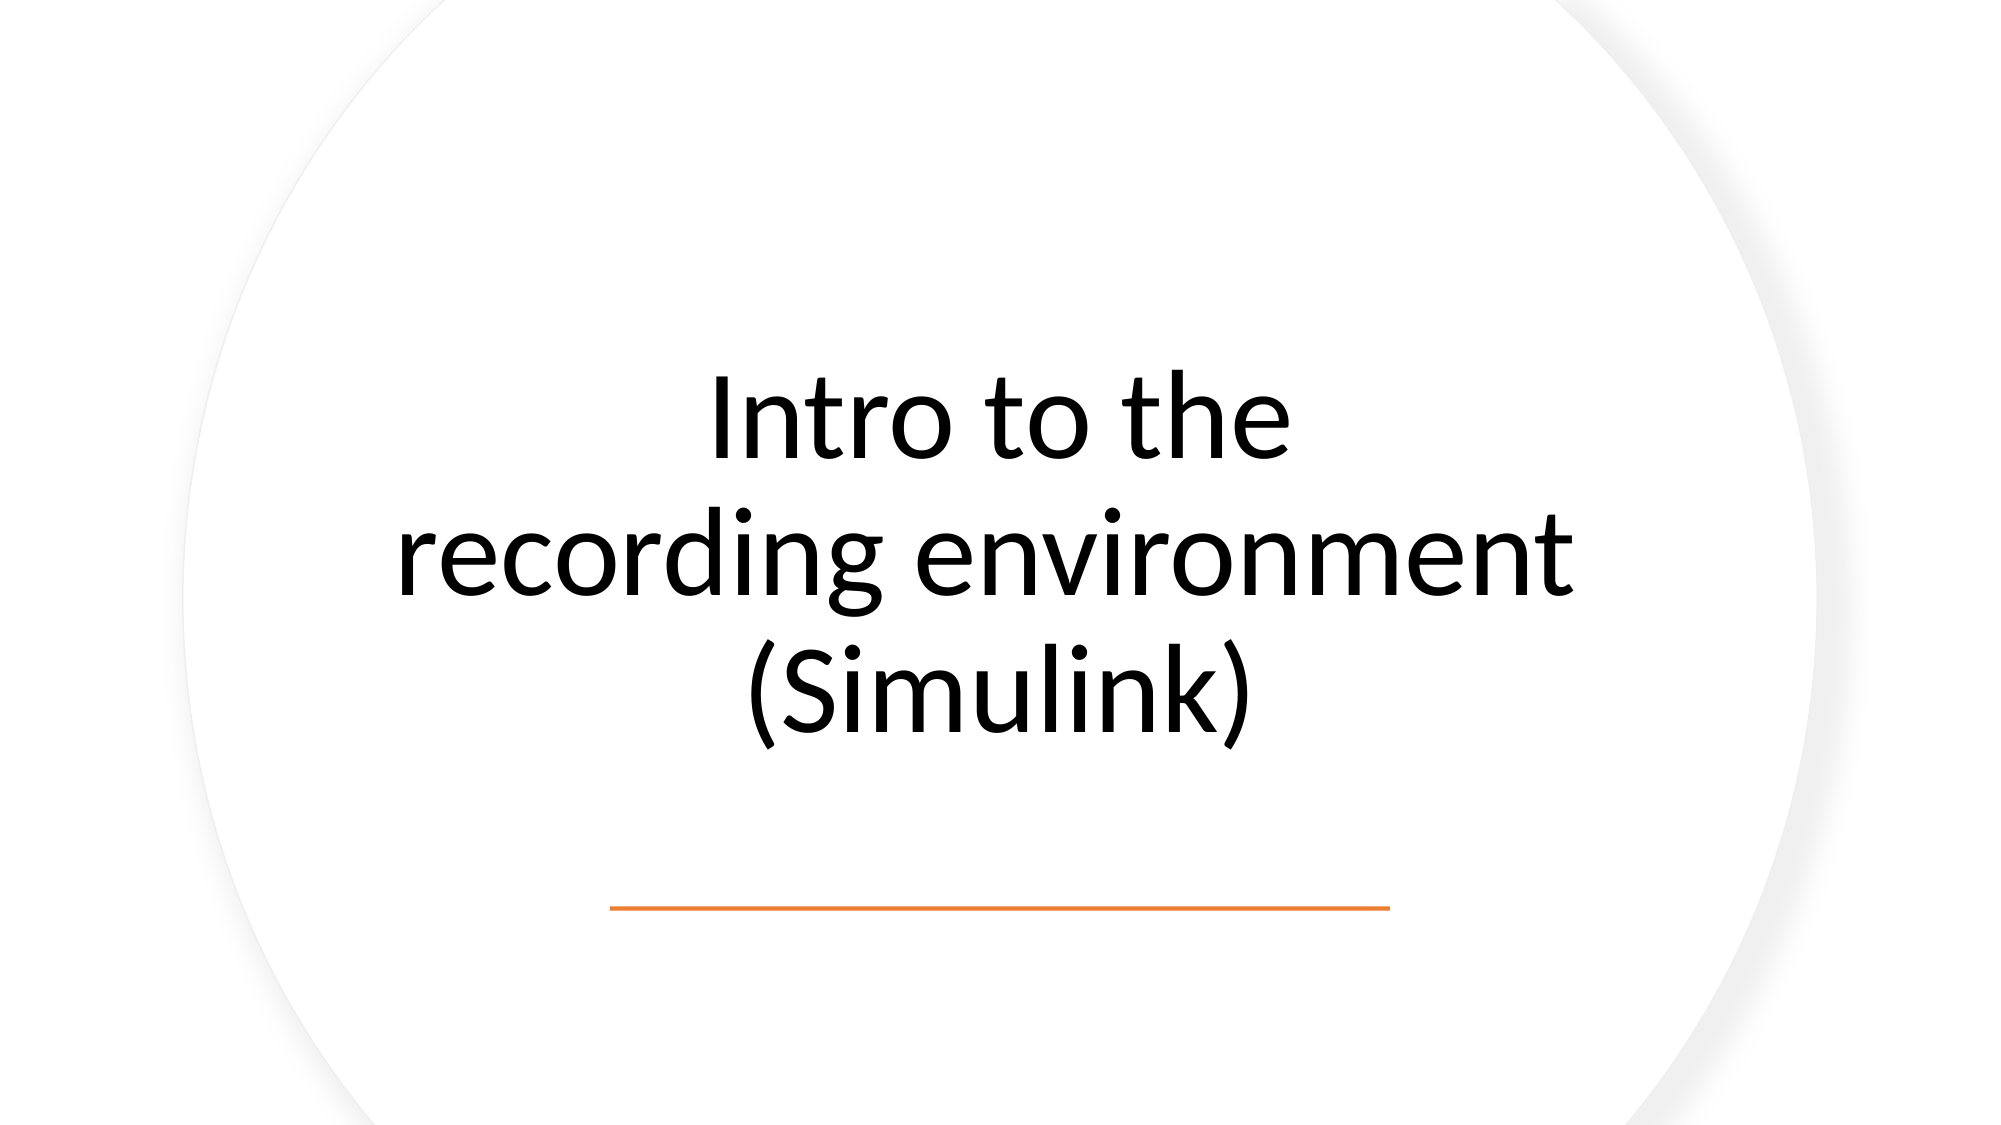

# Intro to the recording environment (Simulink)